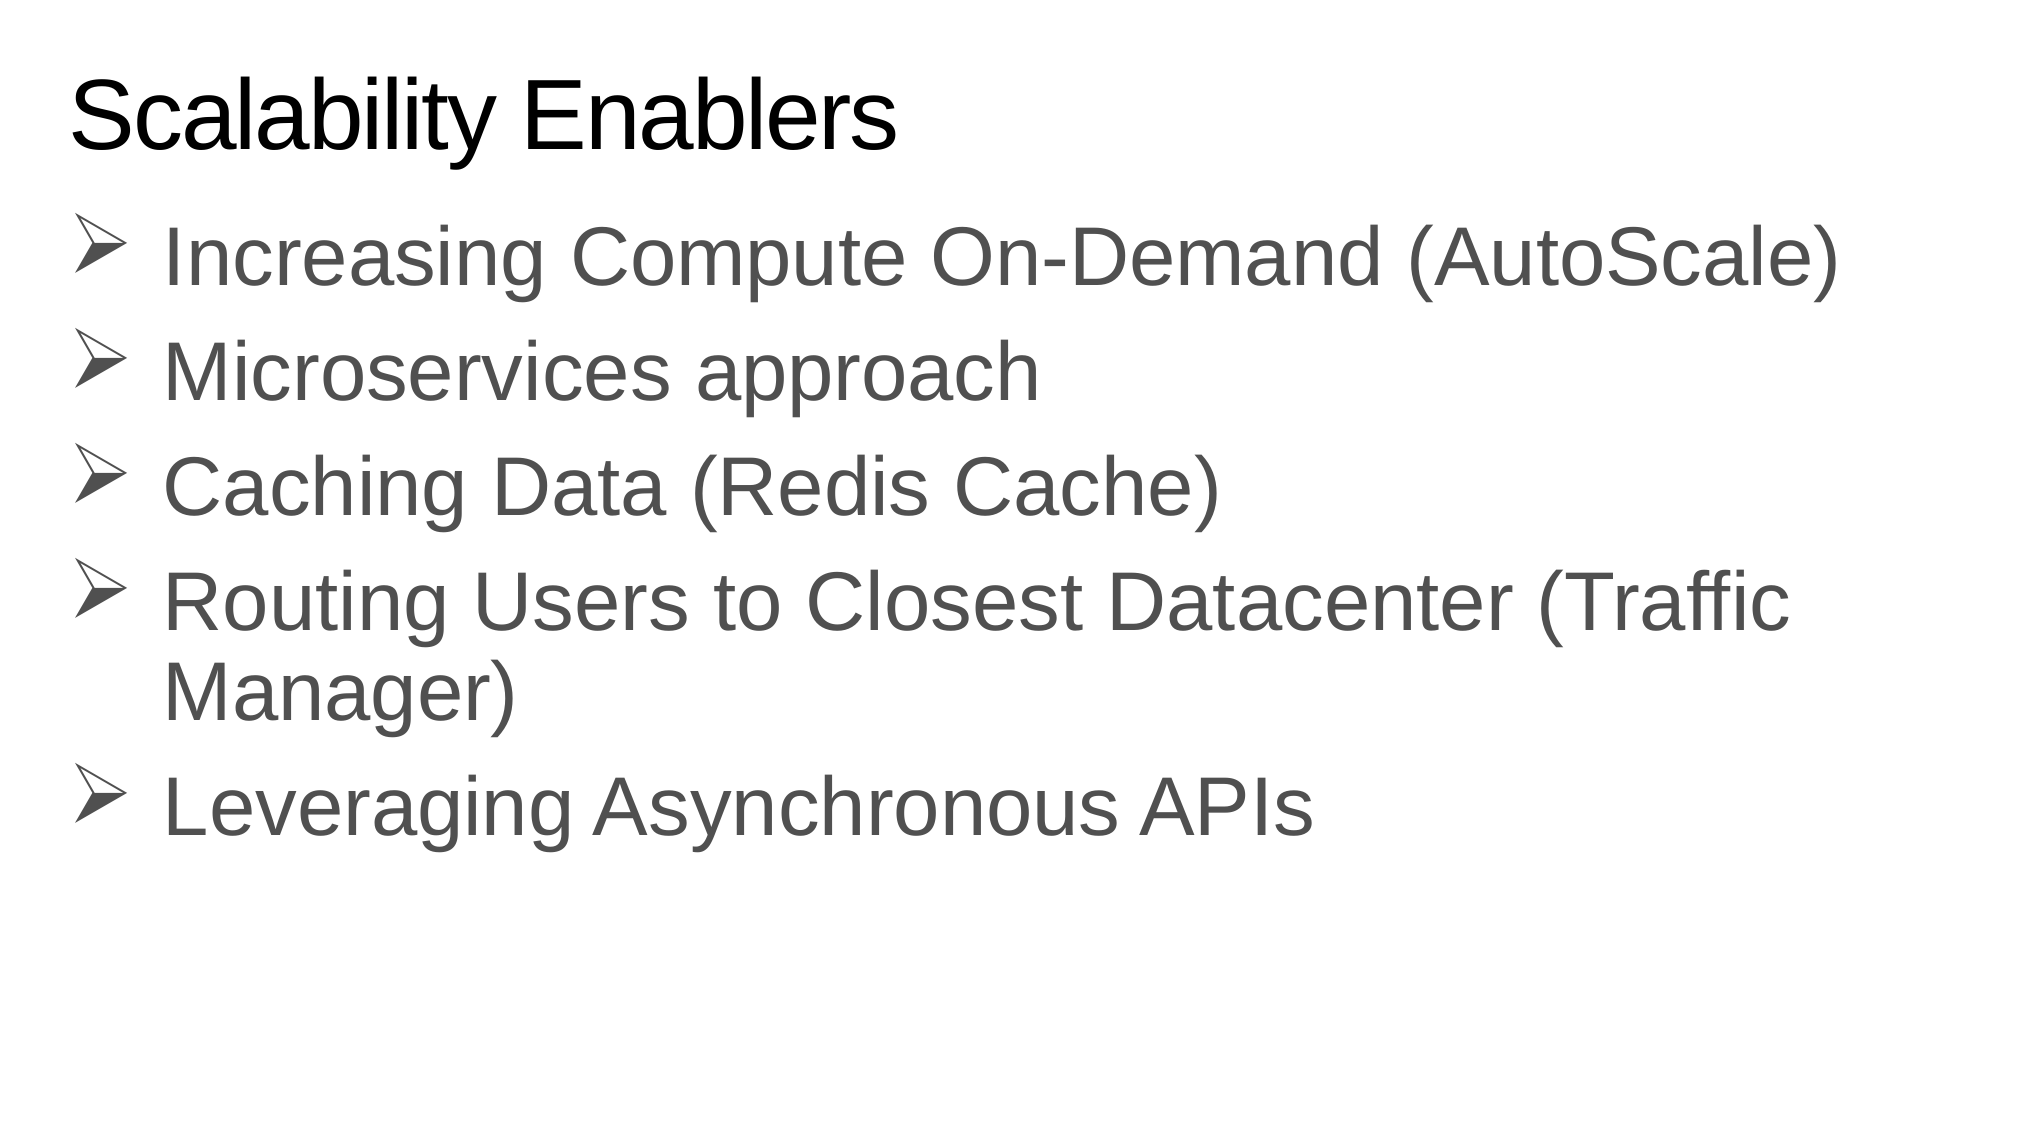

# Scalability Enablers
Increasing Compute On-Demand (AutoScale)
Microservices approach
Caching Data (Redis Cache)
Routing Users to Closest Datacenter (Traffic Manager)
Leveraging Asynchronous APIs